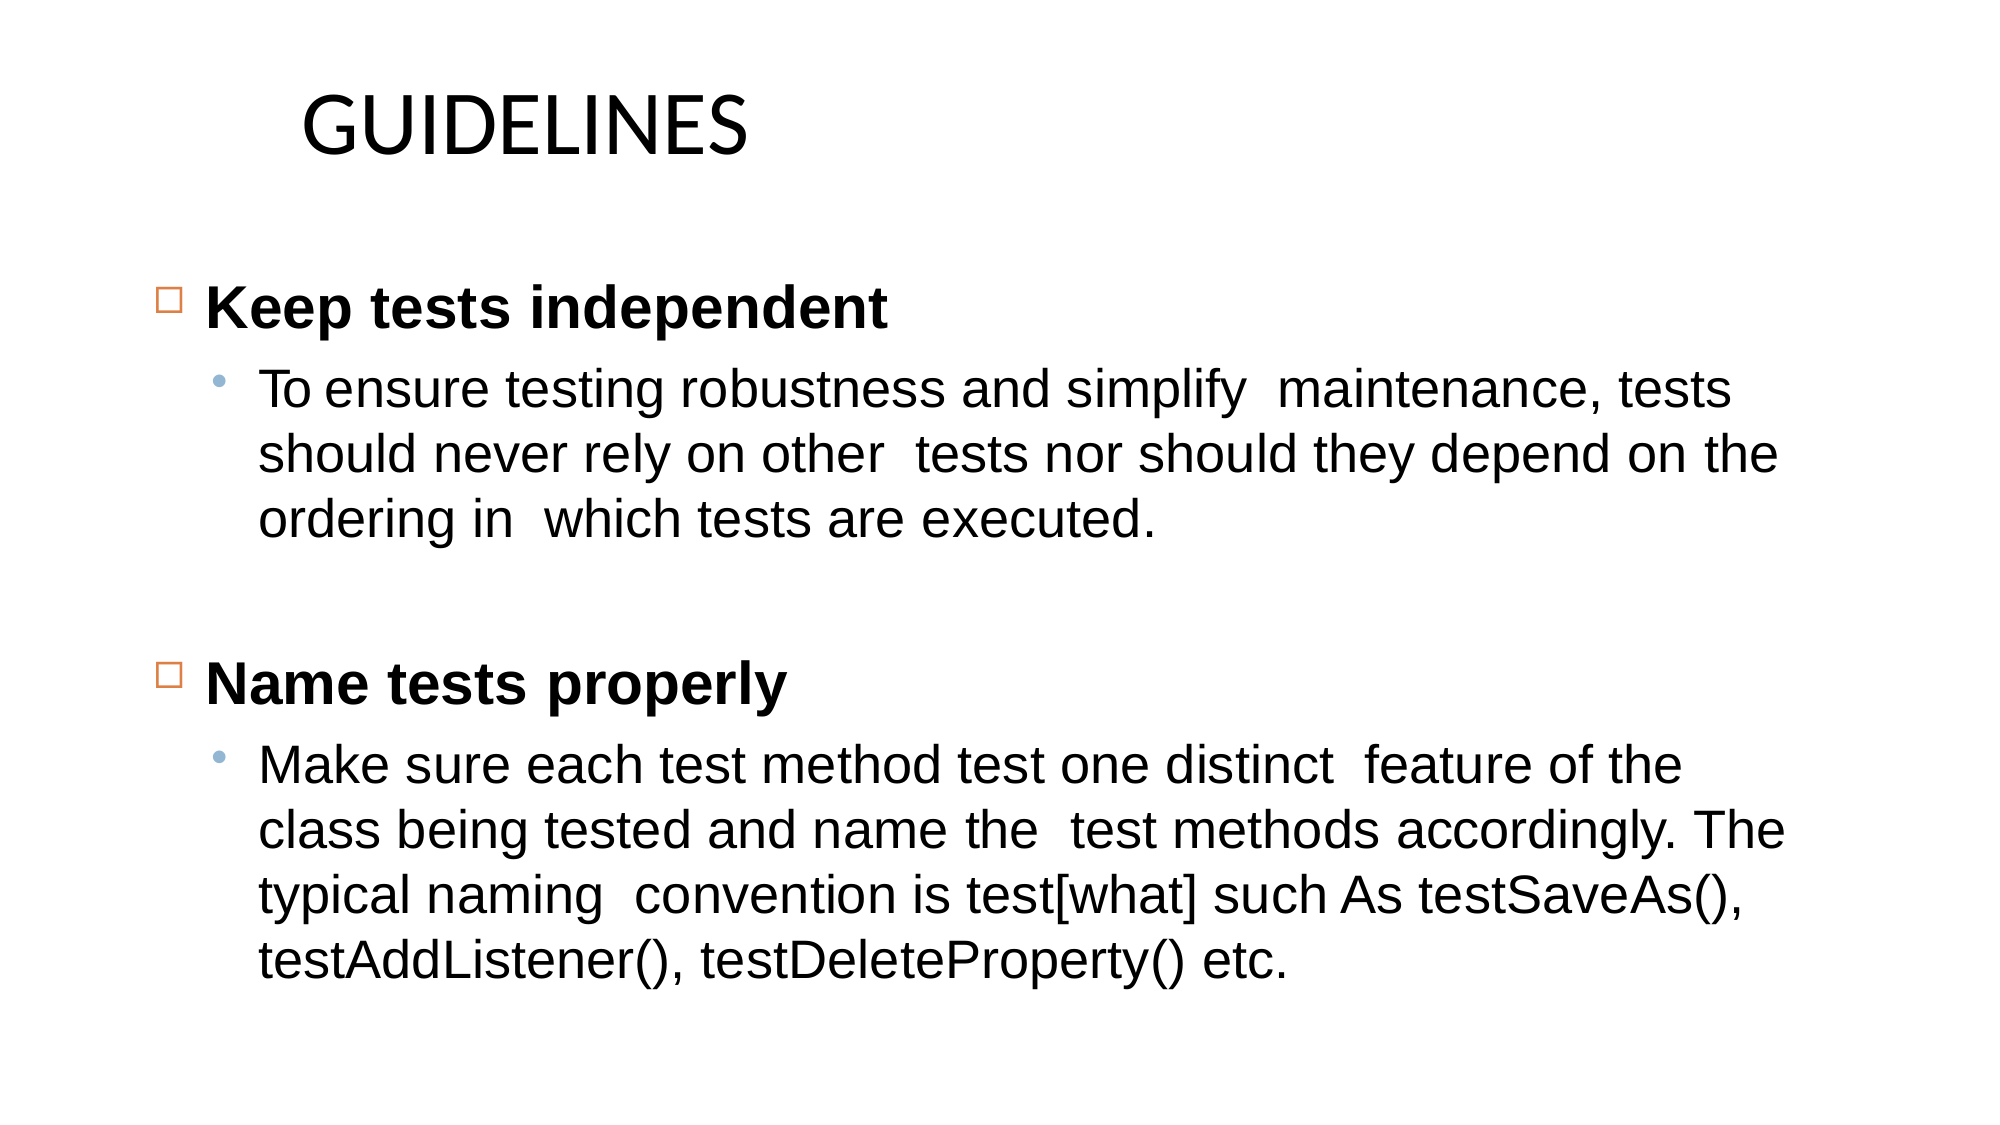

# GUIDELINES
Keep tests independent
To ensure testing robustness and simplify  maintenance, tests should never rely on other  tests nor should they depend on the ordering in  which tests are executed.

Name tests properly
Make sure each test method test one distinct  feature of the class being tested and name the  test methods accordingly. The typical naming  convention is test[what] such As testSaveAs(),  testAddListener(), testDeleteProperty() etc.